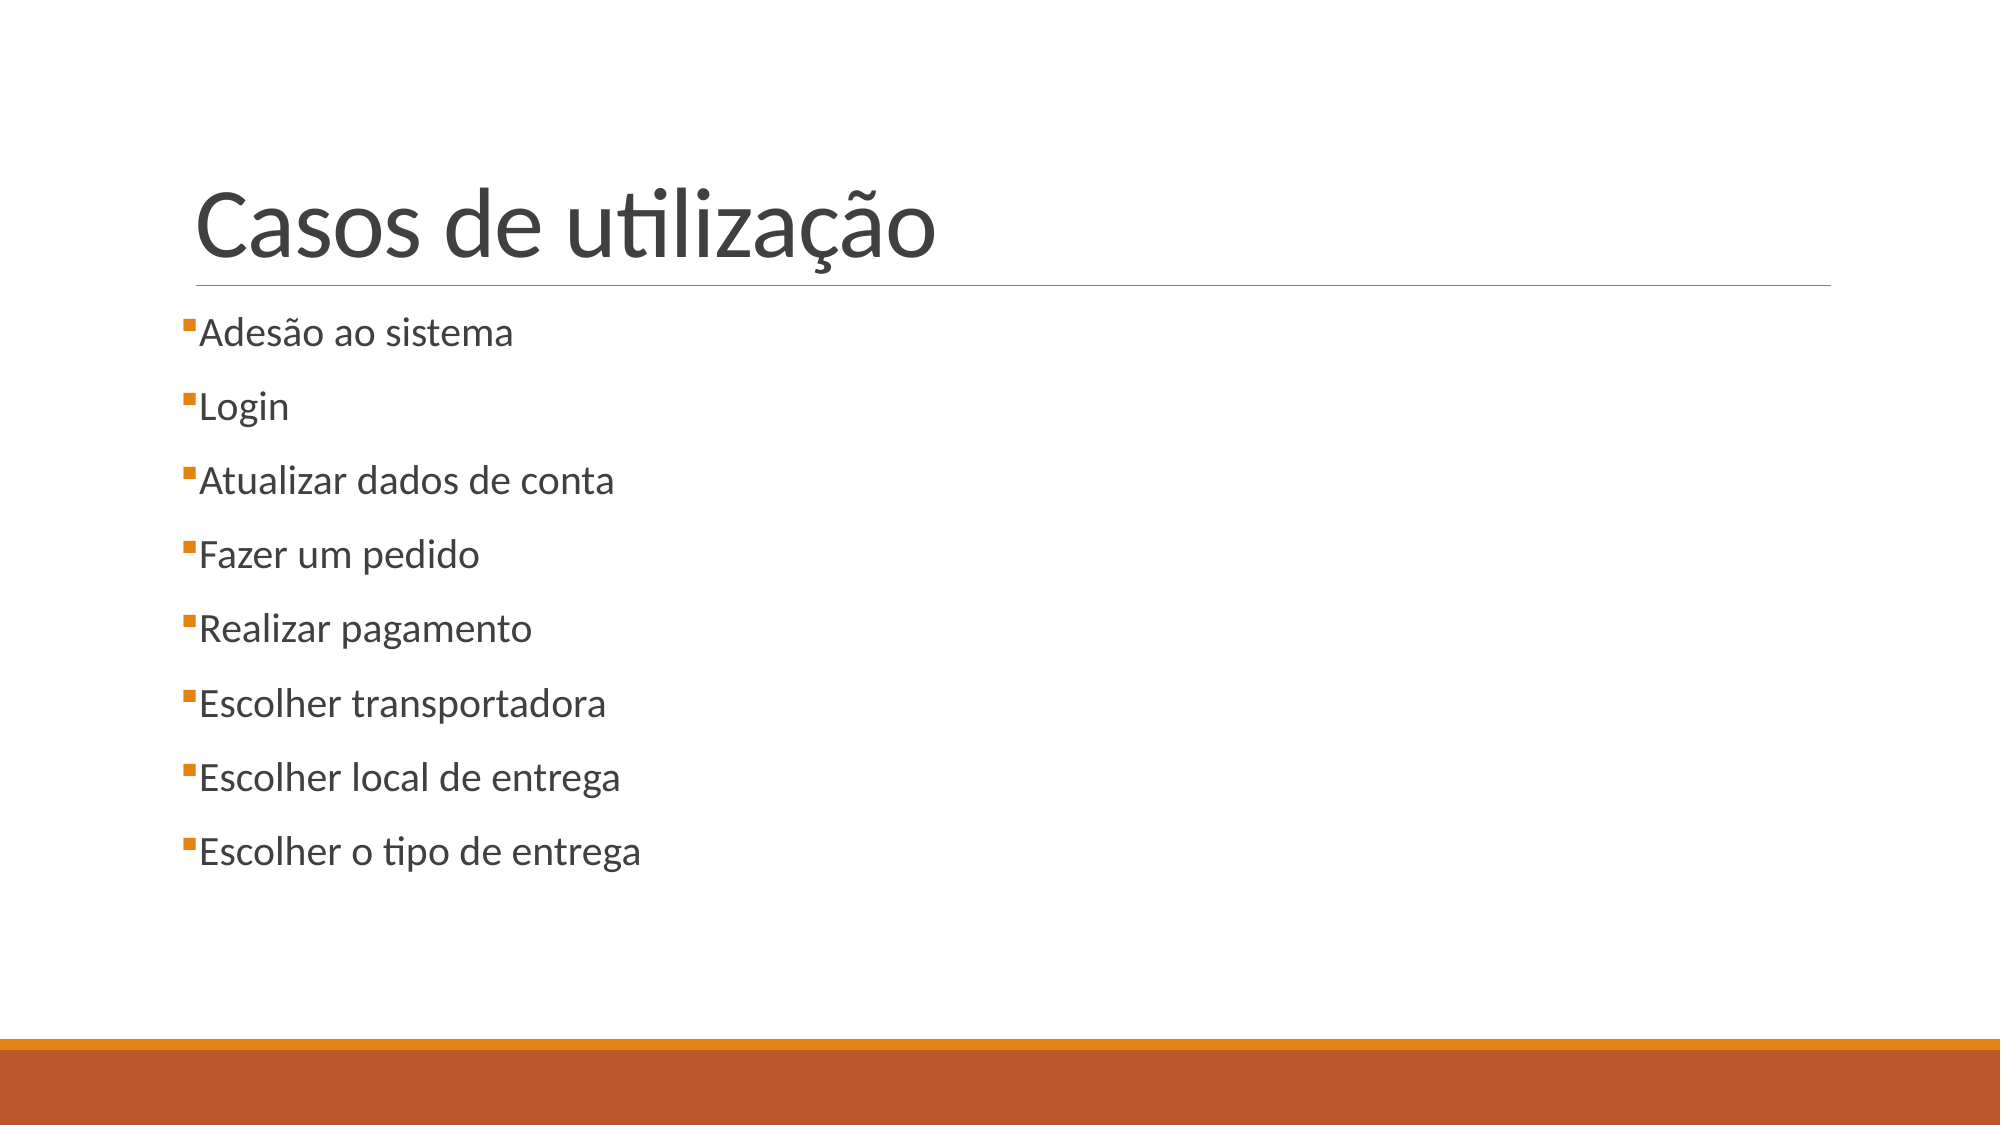

# Casos de utilização
Adesão ao sistema
Login
Atualizar dados de conta
Fazer um pedido
Realizar pagamento
Escolher transportadora
Escolher local de entrega
Escolher o tipo de entrega